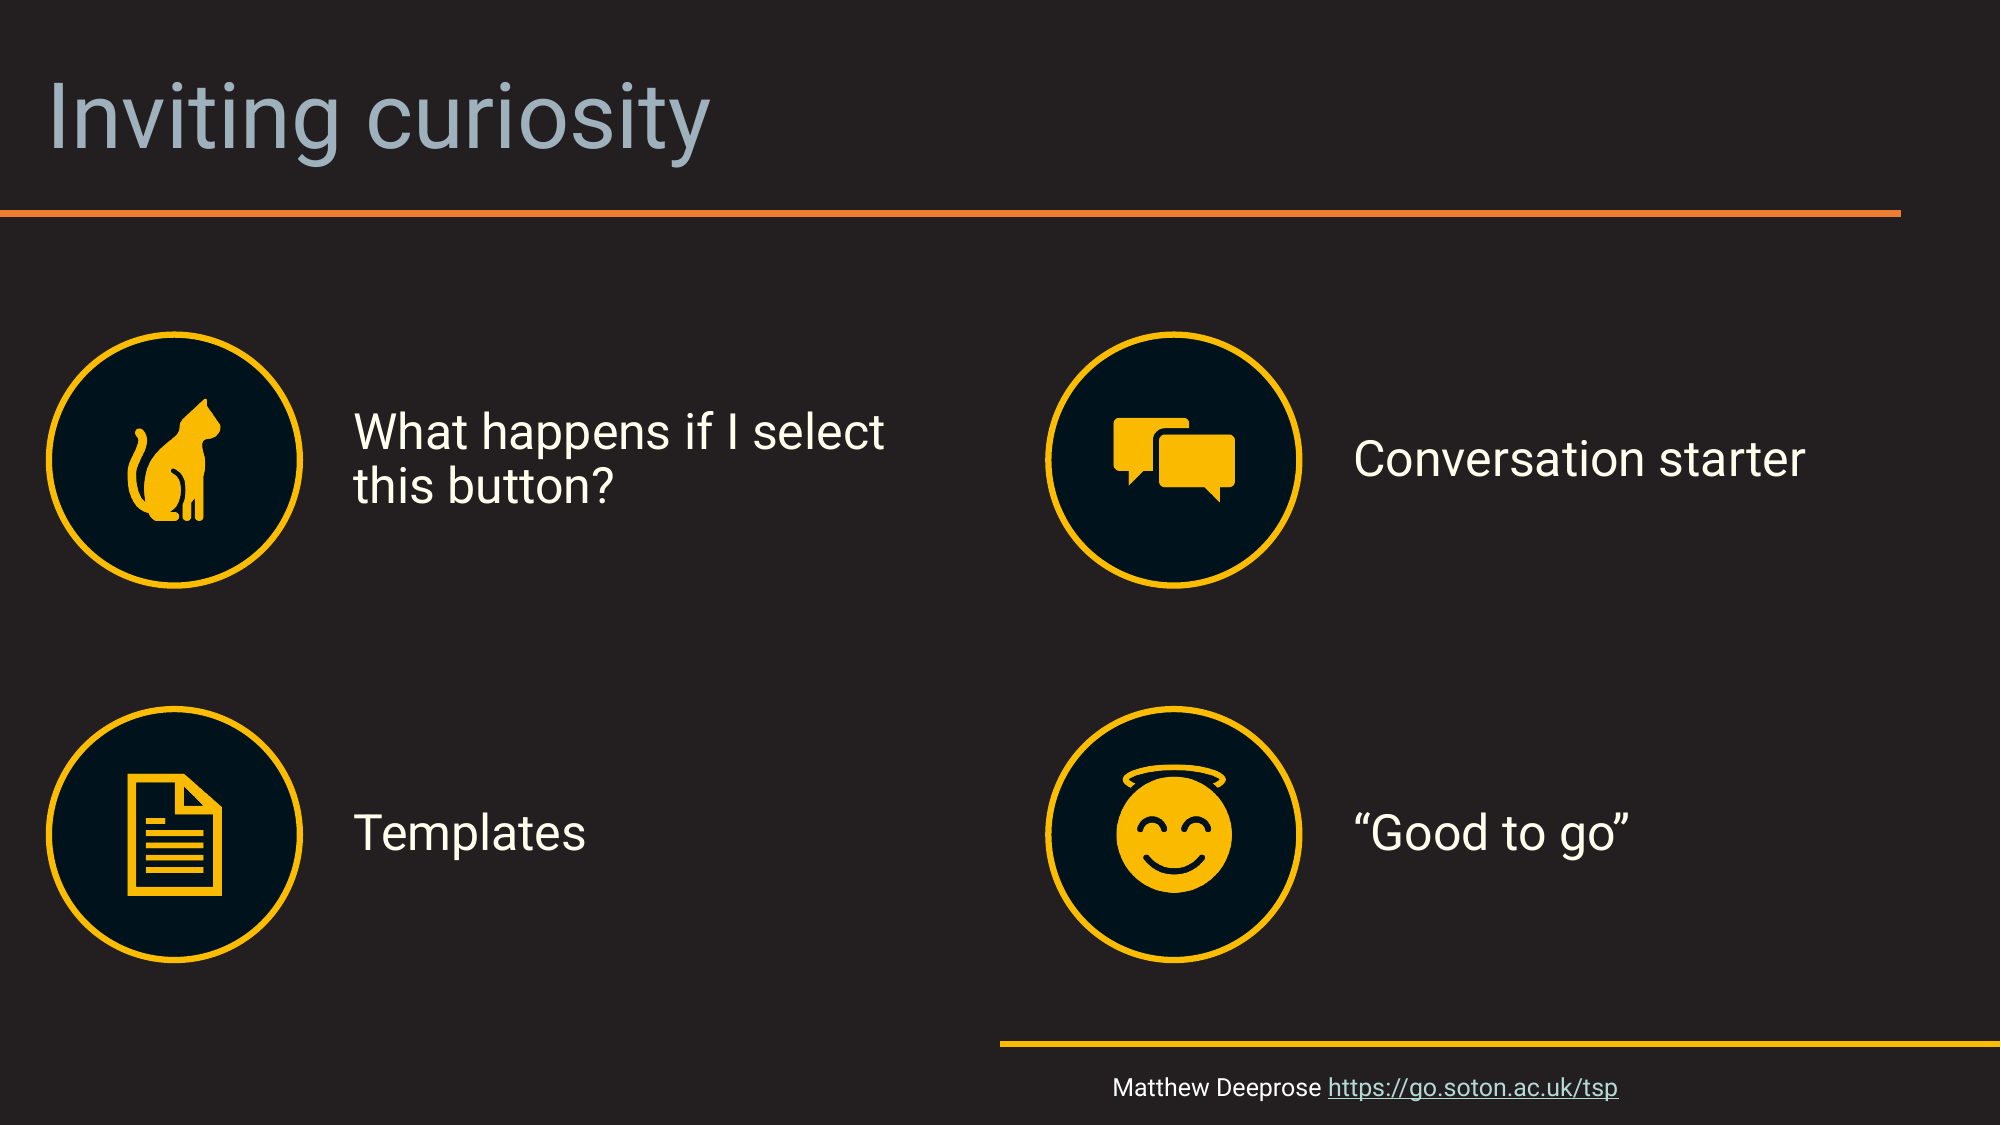

# Inviting curiosity
What happens if I select this button?
Conversation starter
Templates
“Good to go”
Matthew Deeprose https://go.soton.ac.uk/tsp